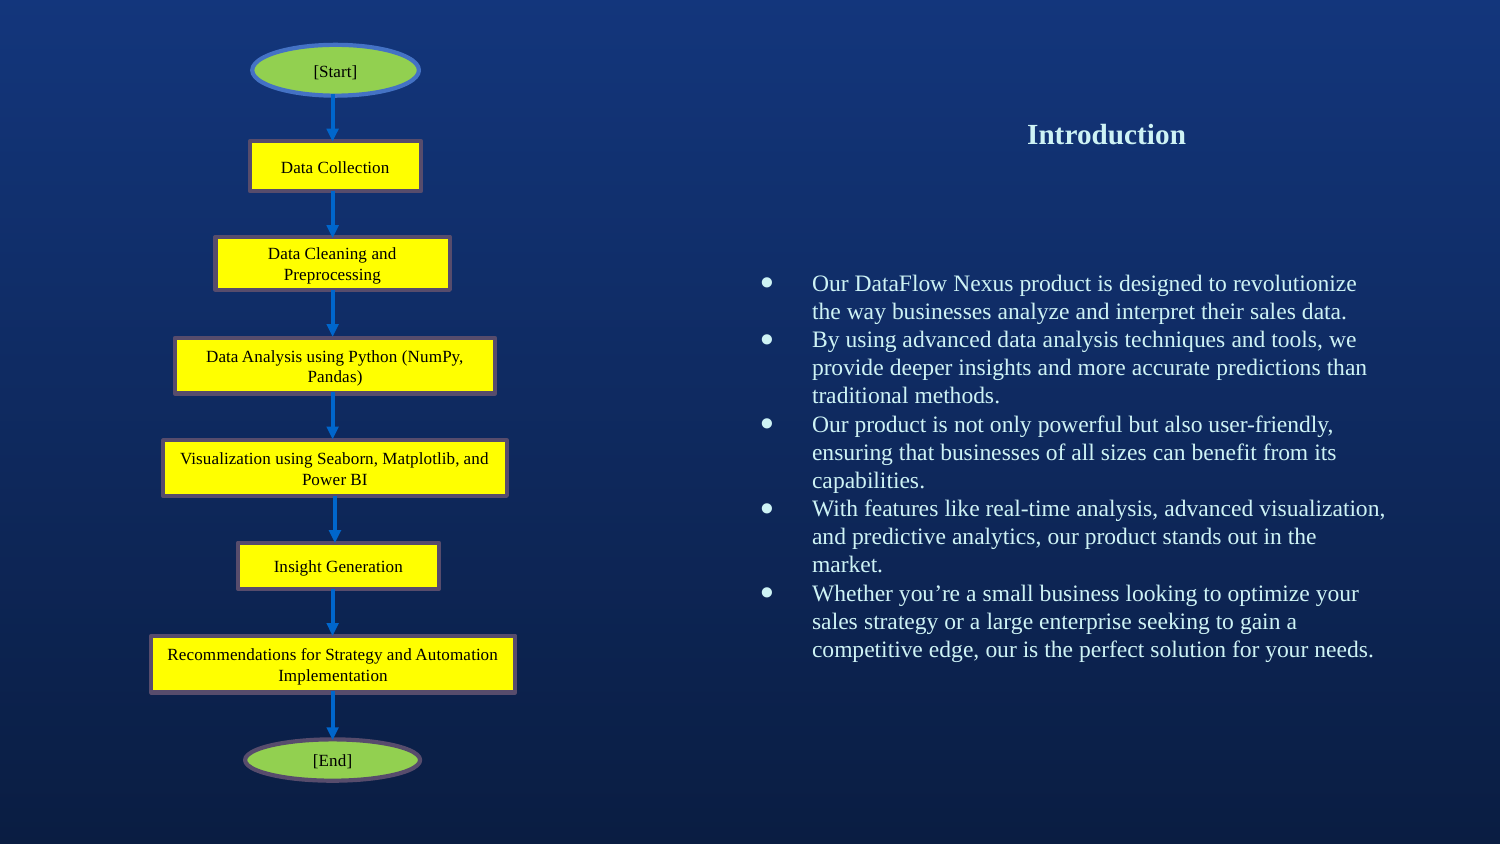

[Start]
# Introduction
Data Collection
Data Cleaning and Preprocessing
Our DataFlow Nexus product is designed to revolutionize the way businesses analyze and interpret their sales data.
By using advanced data analysis techniques and tools, we provide deeper insights and more accurate predictions than traditional methods.
Our product is not only powerful but also user-friendly, ensuring that businesses of all sizes can benefit from its capabilities.
With features like real-time analysis, advanced visualization, and predictive analytics, our product stands out in the market.
Whether you’re a small business looking to optimize your sales strategy or a large enterprise seeking to gain a competitive edge, our is the perfect solution for your needs.
Data Analysis using Python (NumPy, Pandas)
Visualization using Seaborn, Matplotlib, and Power BI
Insight Generation
Recommendations for Strategy and Automation Implementation
[End]